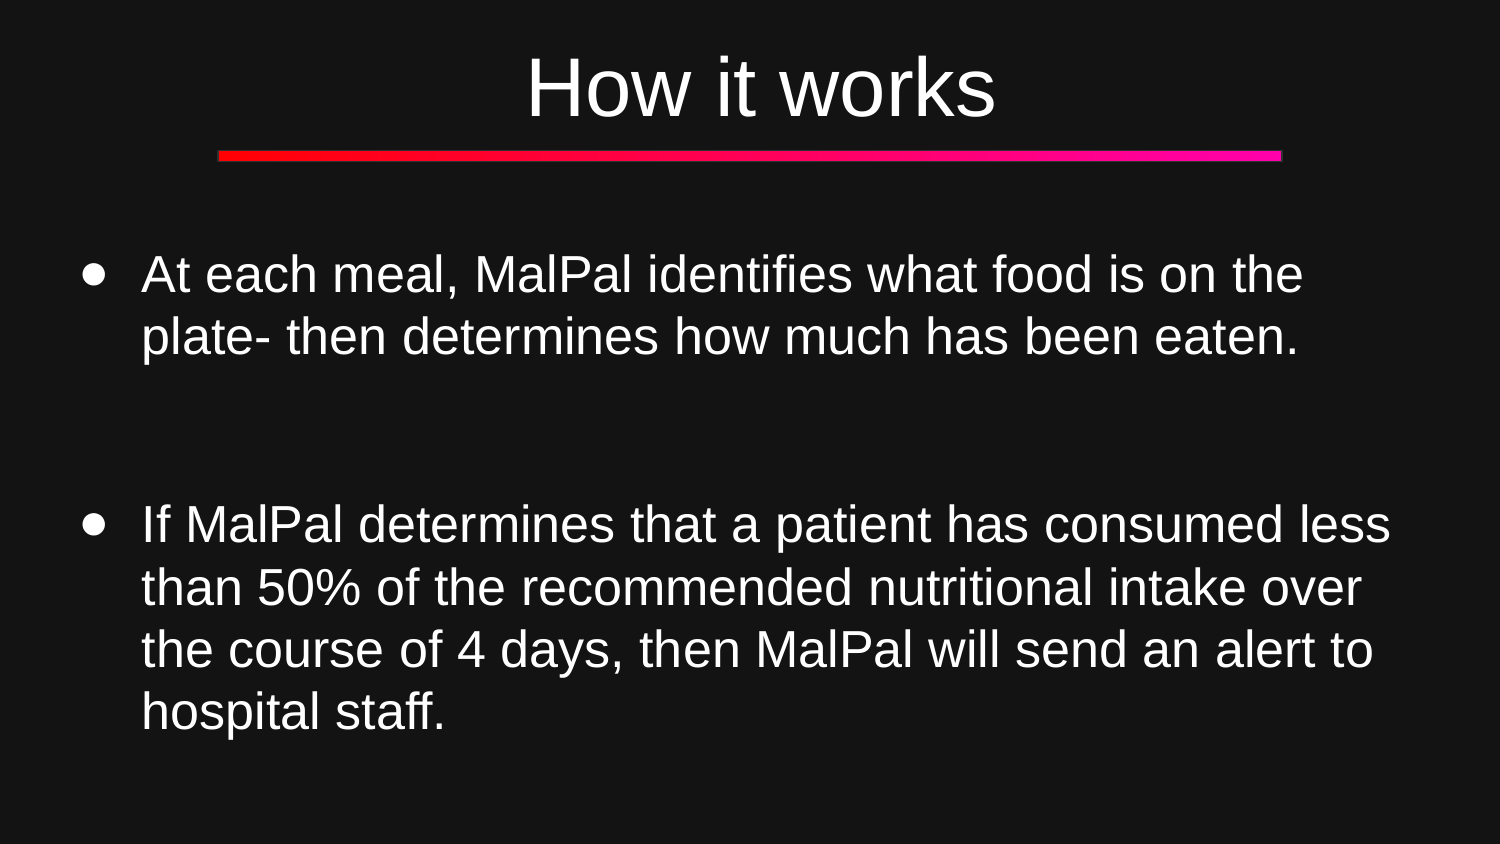

# How it works

At each meal, MalPal identifies what food is on the plate- then determines how much has been eaten.

If MalPal determines that a patient has consumed less than 50% of the recommended nutritional intake over the course of 4 days, then MalPal will send an alert to hospital staff.